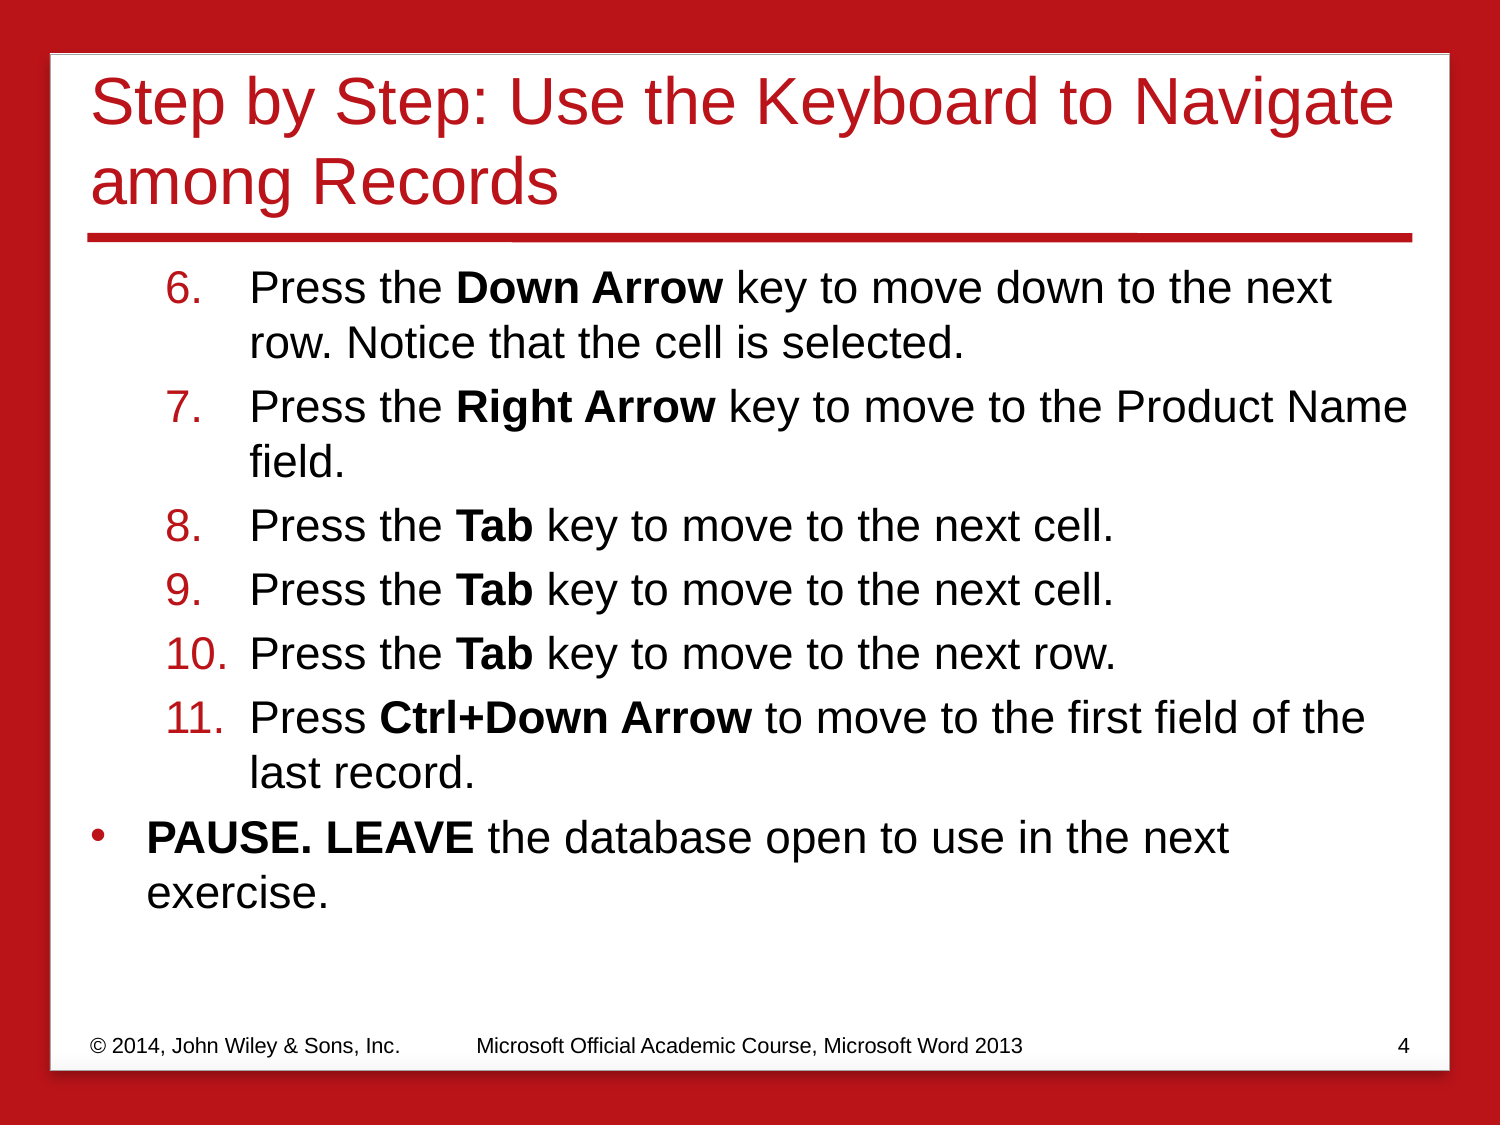

# Step by Step: Use the Keyboard to Navigate among Records
Press the Down Arrow key to move down to the next row. Notice that the cell is selected.
Press the Right Arrow key to move to the Product Name field.
Press the Tab key to move to the next cell.
Press the Tab key to move to the next cell.
Press the Tab key to move to the next row.
Press Ctrl+Down Arrow to move to the first field of the last record.
PAUSE. LEAVE the database open to use in the next exercise.

© 2014, John Wiley & Sons, Inc.
Microsoft Official Academic Course, Microsoft Word 2013
4